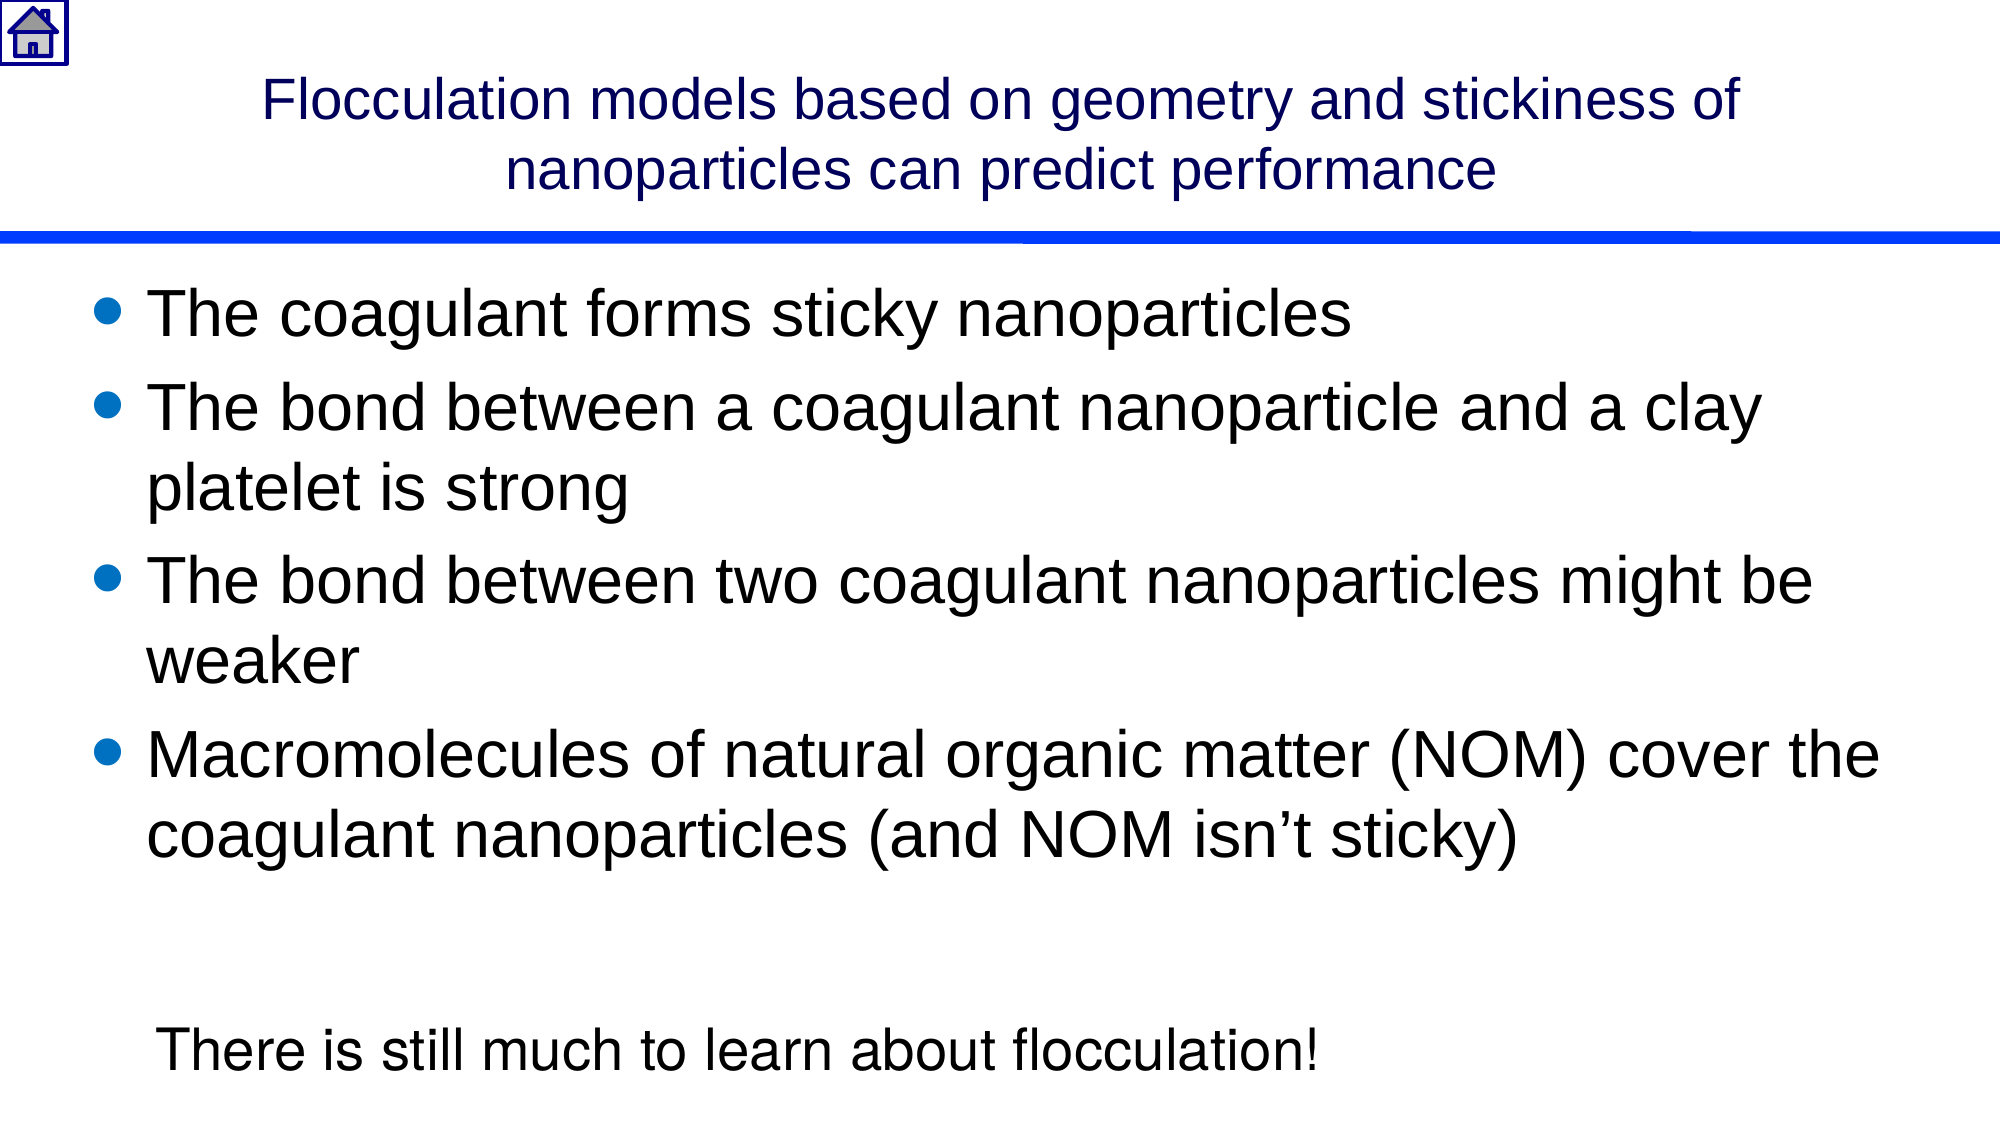

# Flocculation models based on geometry and stickiness of nanoparticles can predict performance
The coagulant forms sticky nanoparticles
The bond between a coagulant nanoparticle and a clay platelet is strong
The bond between two coagulant nanoparticles might be weaker
Macromolecules of natural organic matter (NOM) cover the coagulant nanoparticles (and NOM isn’t sticky)
There is still much to learn about flocculation!